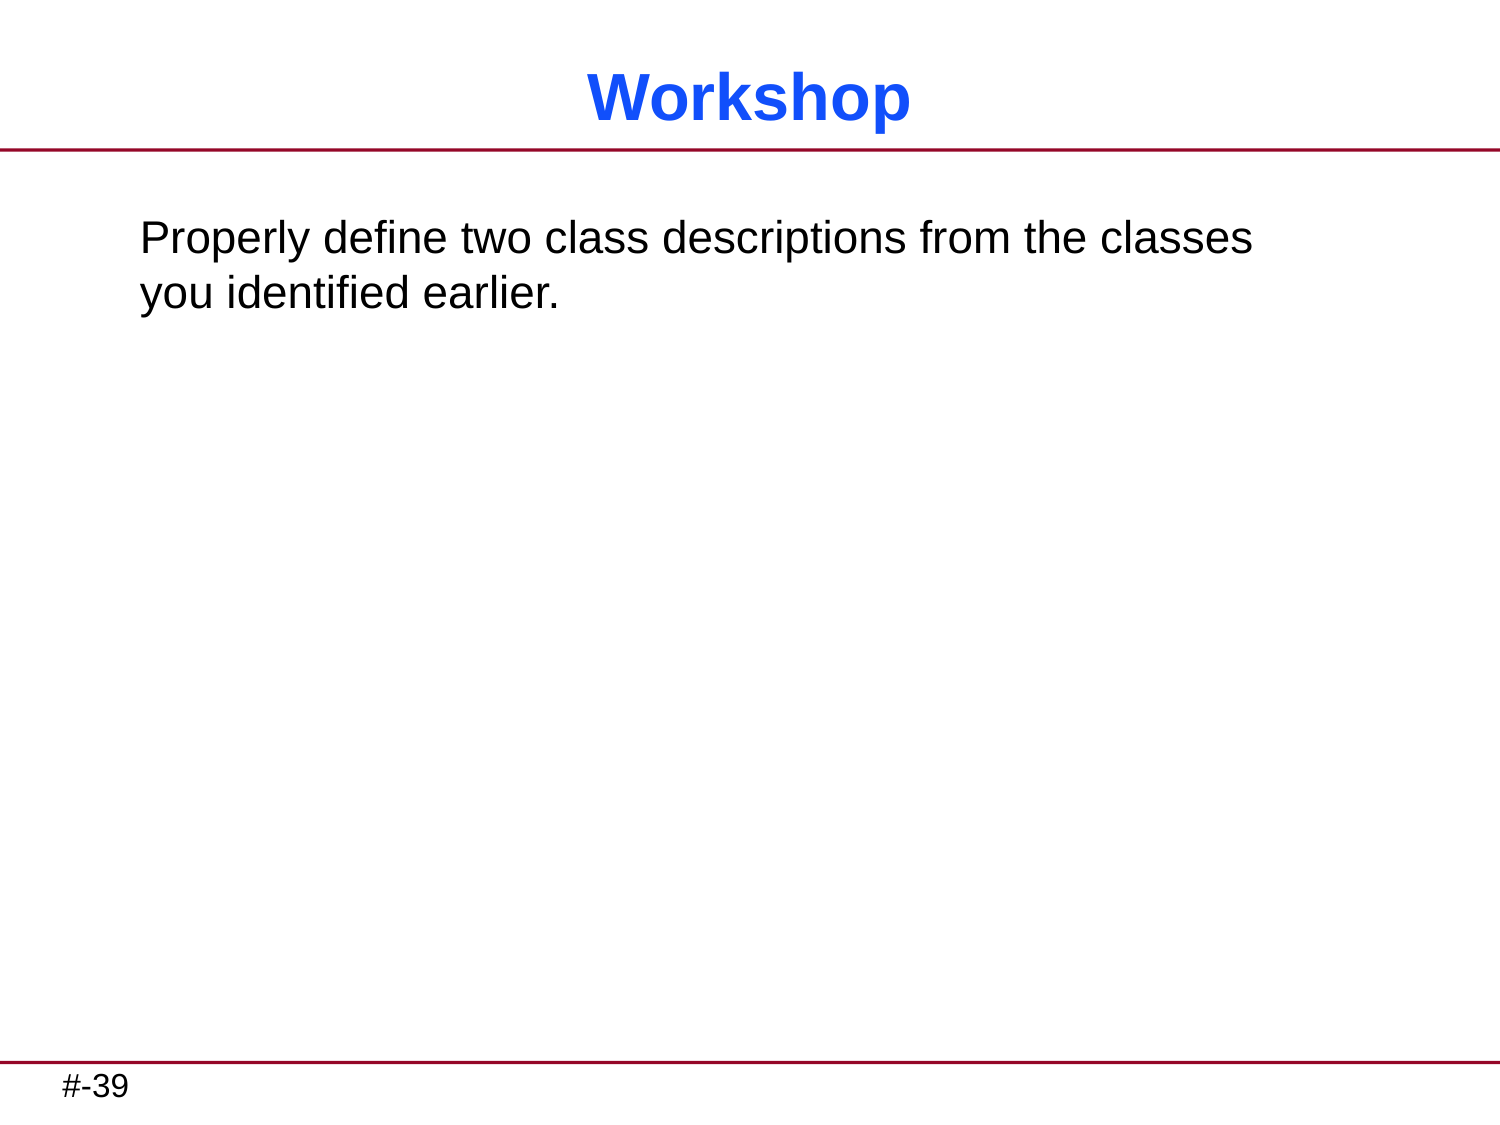

# Workshop
Properly define two class descriptions from the classes you identified earlier.